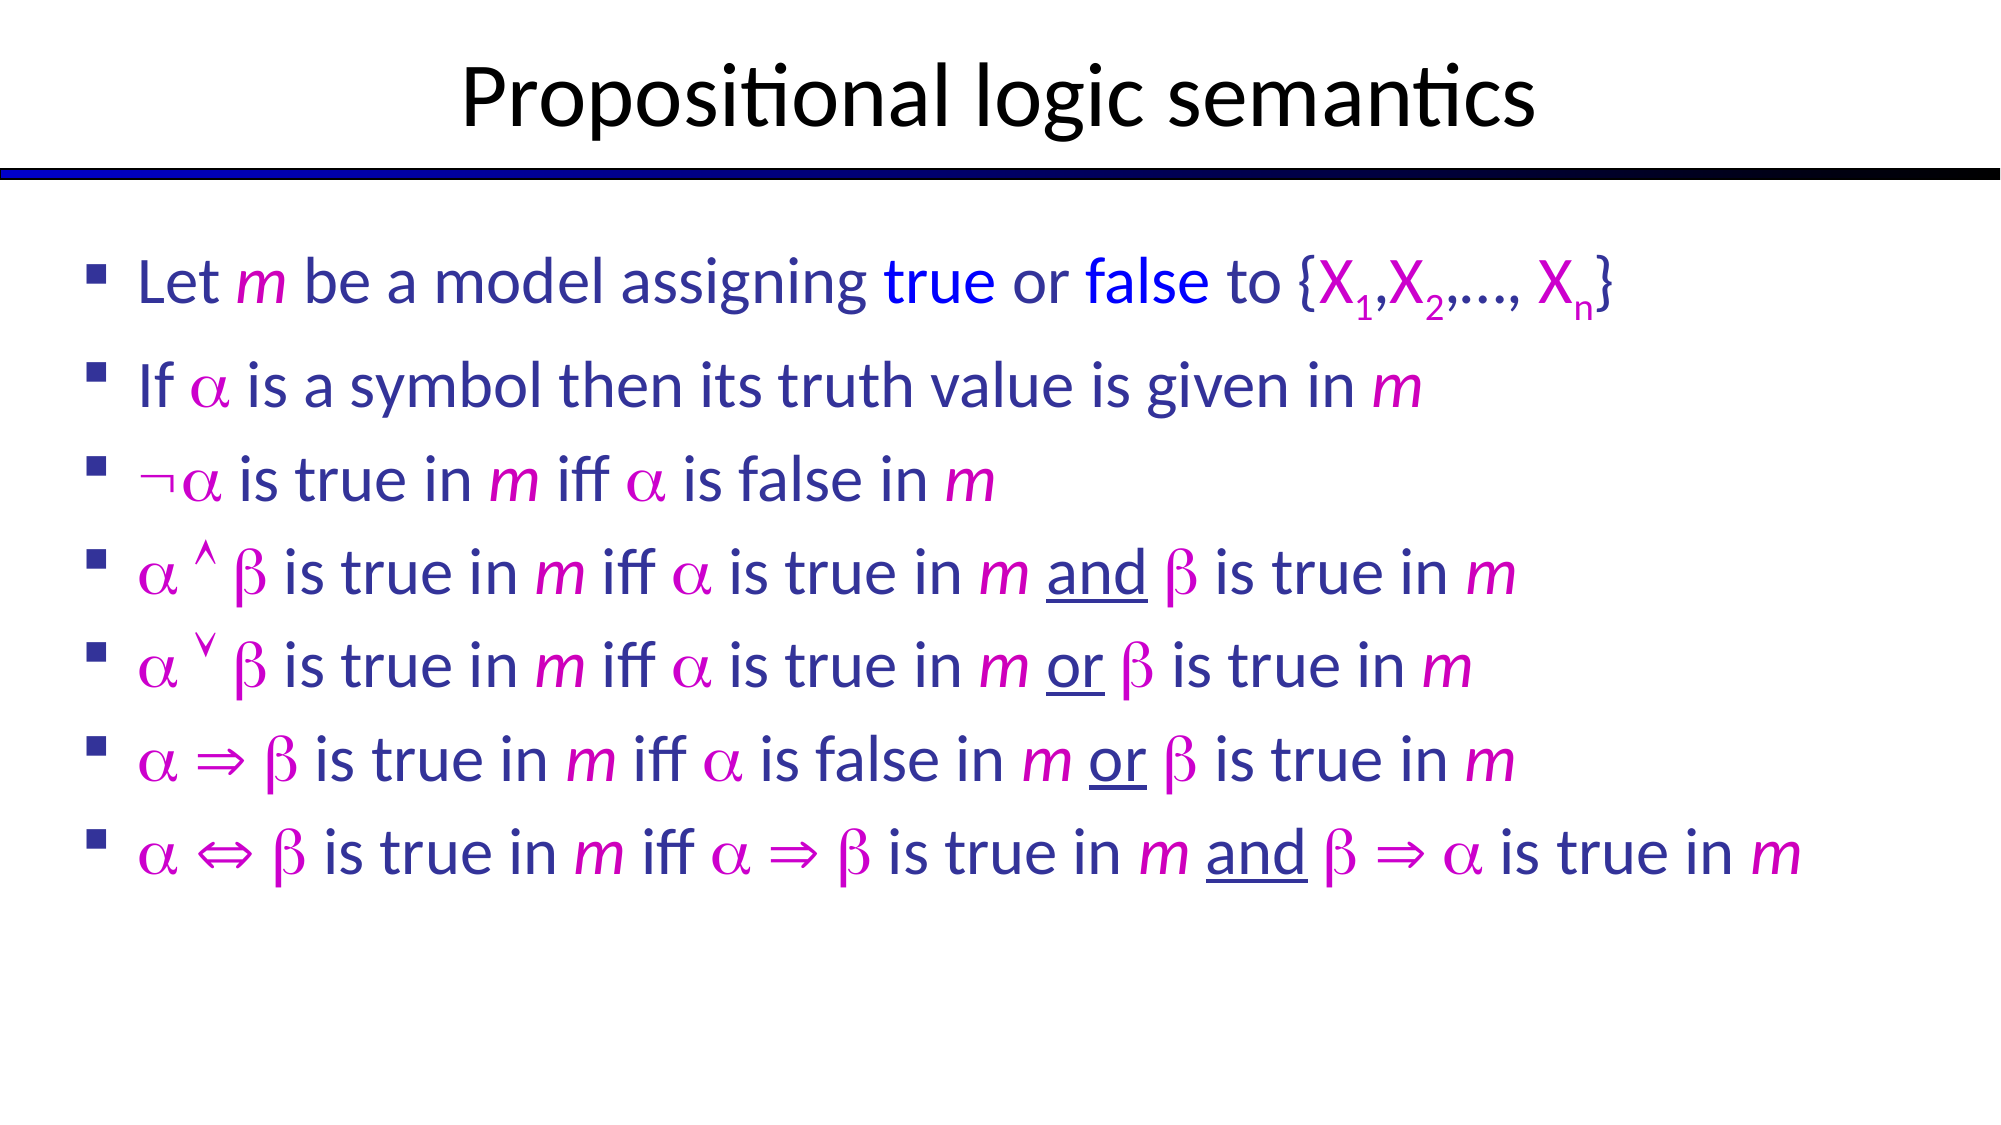

# Propositional logic semantics
Let m be a model assigning true or false to {X1,X2,…, Xn}
If α is a symbol then its truth value is given in m
¬α is true in m iff α is false in m
α ∧ β is true in m iff α is true in m and β is true in m
α ∨ β is true in m iff α is true in m or β is true in m
α ⇒ β is true in m iff α is false in m or β is true in m
α ⇔ β is true in m iff α ⇒ β is true in m and β ⇒ α is true in m